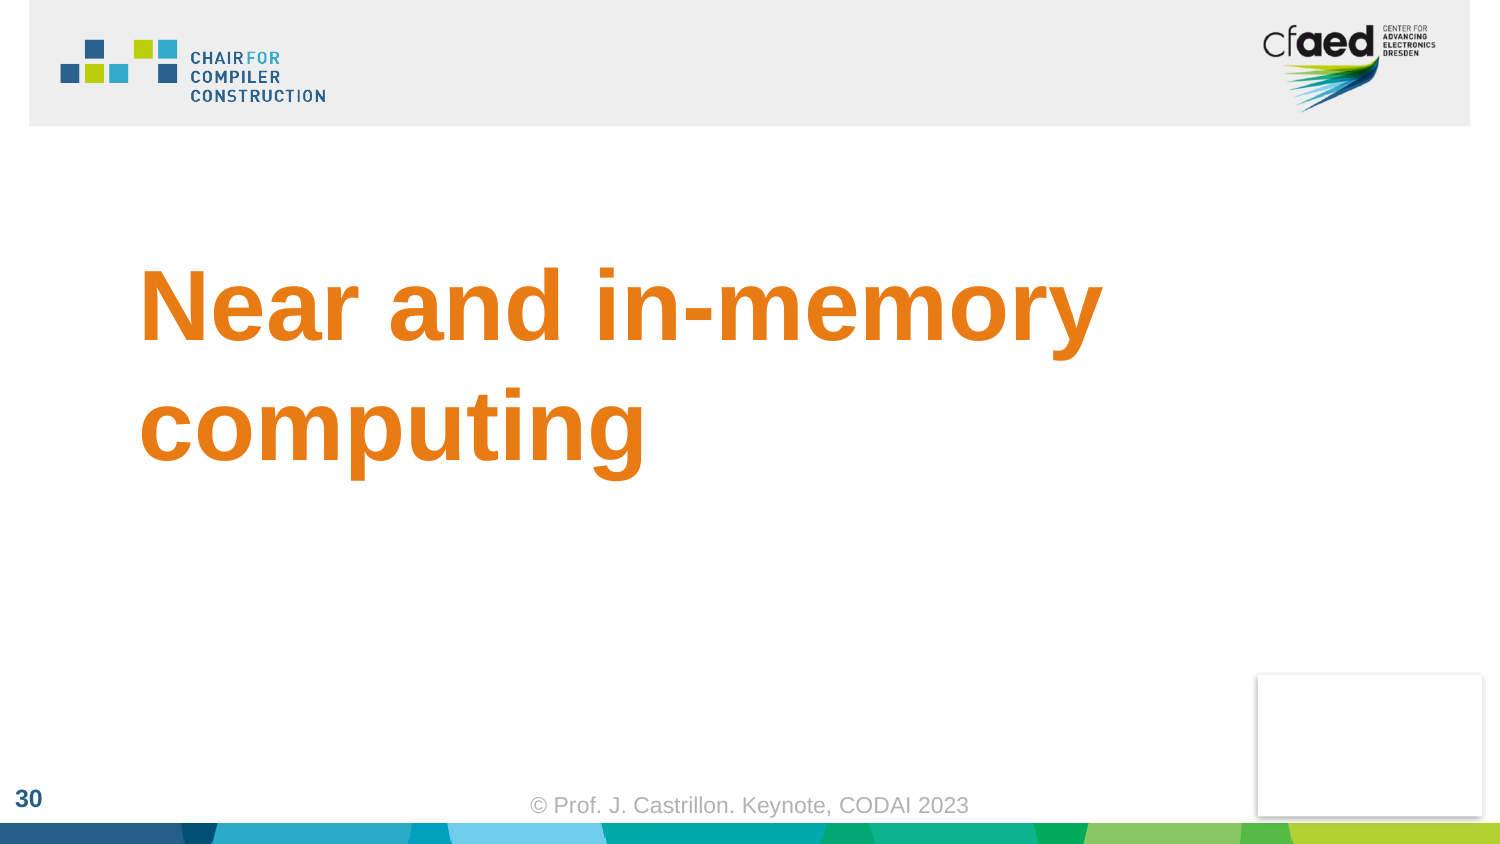

# Near and in-memory computing

30
© Prof. J. Castrillon. Keynote, CODAI 2023